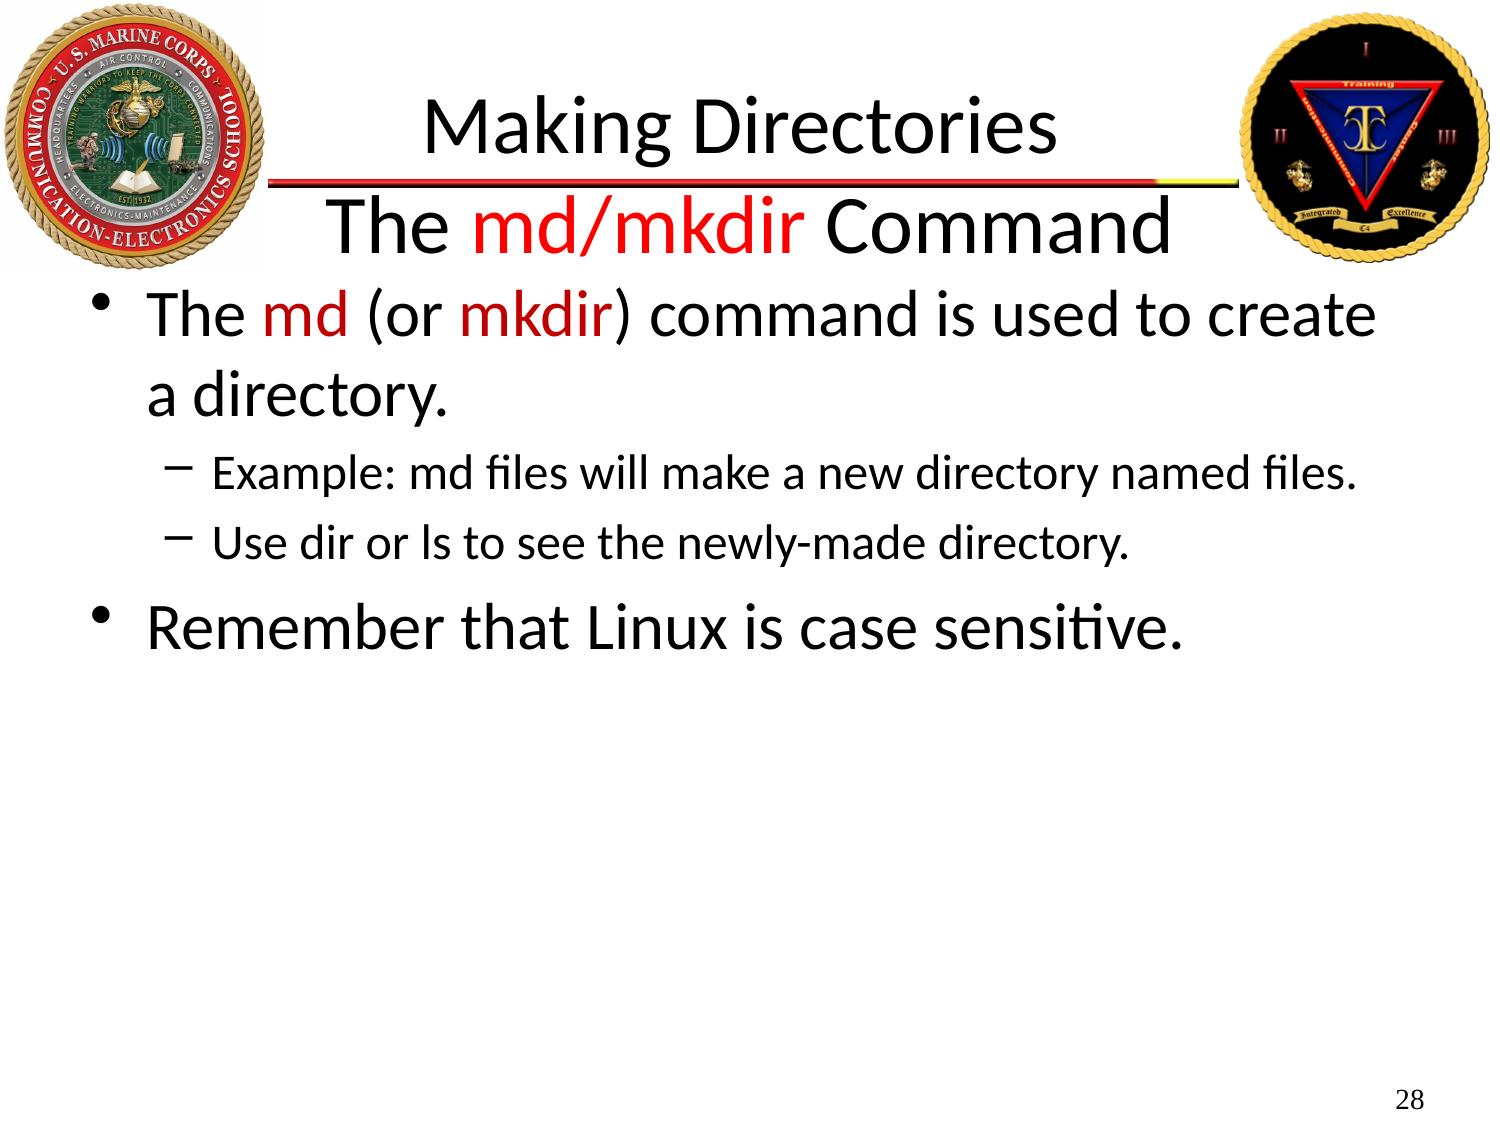

# Making Directories The md/mkdir Command
The md (or mkdir) command is used to create a directory.
Example: md files will make a new directory named files.
Use dir or ls to see the newly-made directory.
Remember that Linux is case sensitive.